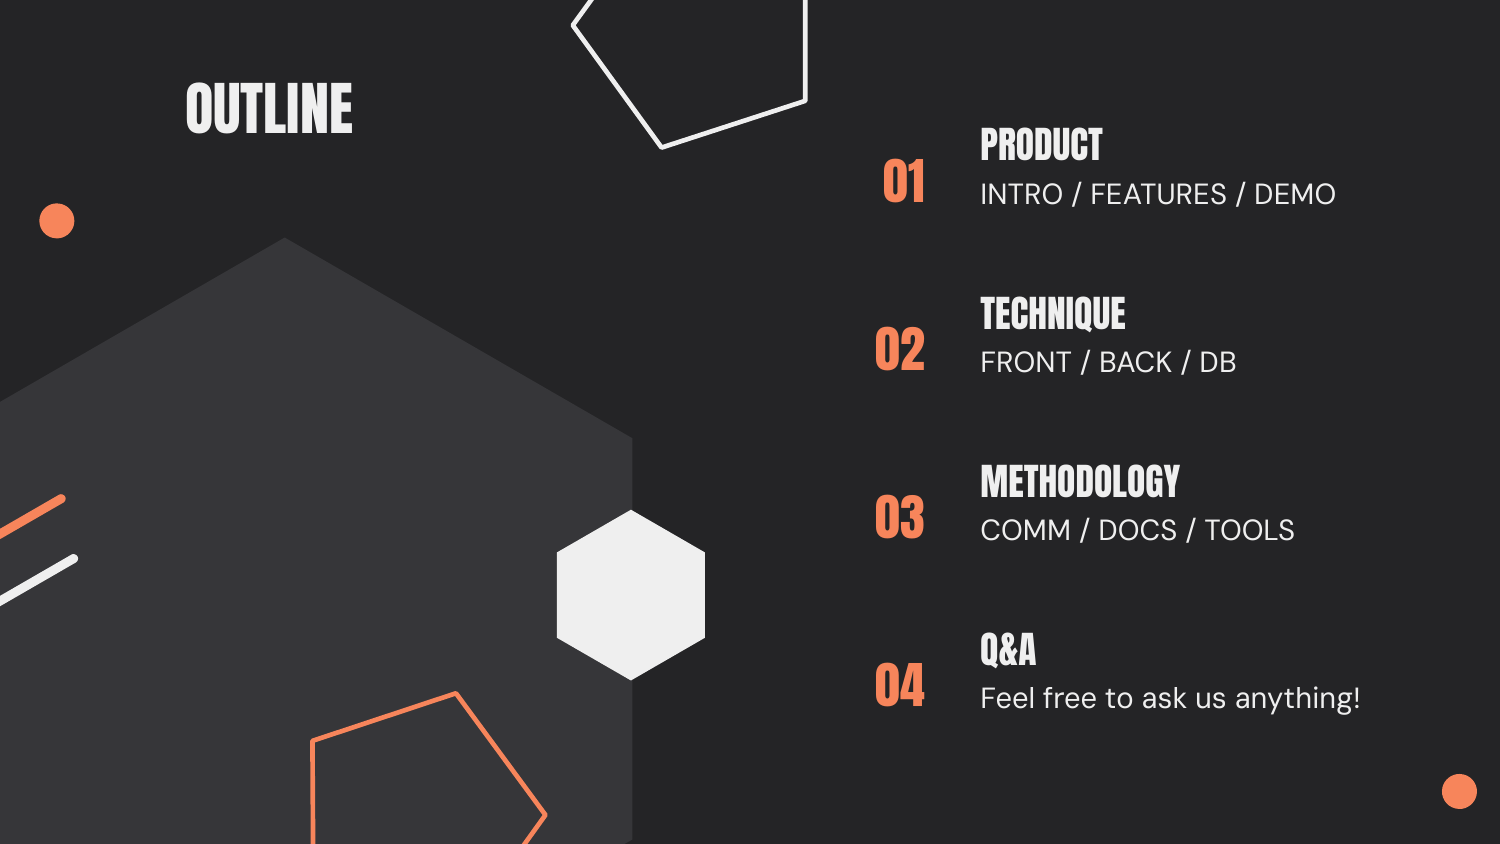

# OUTLINE
PRODUCT
01
INTRO / FEATURES / DEMO
TECHNIQUE
02
FRONT / BACK / DB
METHODOLOGY
03
COMM / DOCS / TOOLS
Q&A
04
Feel free to ask us anything!